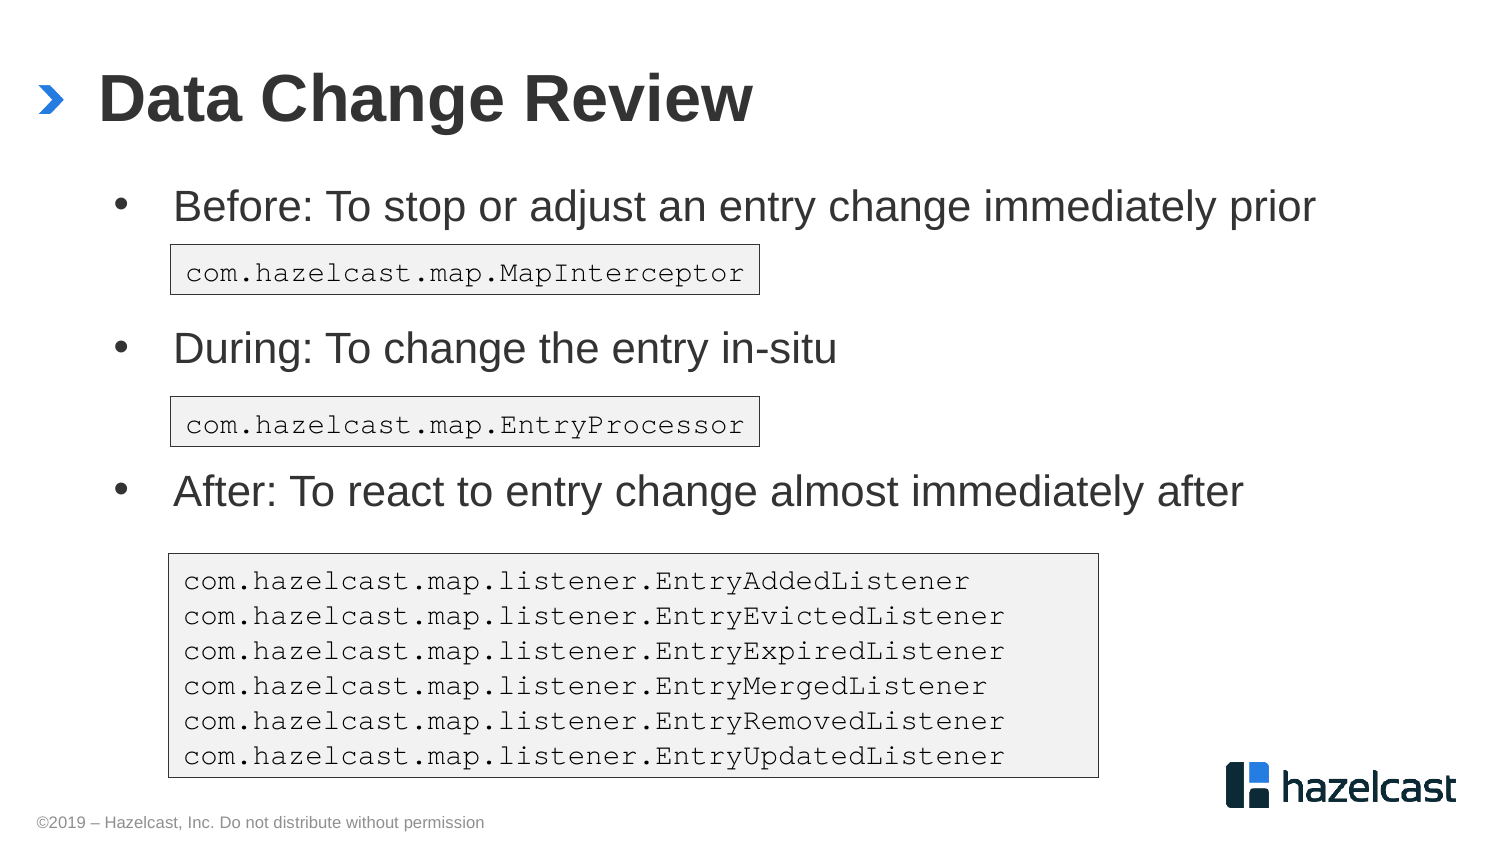

# Data Change Review
Before: To stop or adjust an entry change immediately prior

During: To change the entry in-situ

After: To react to entry change almost immediately after
com.hazelcast.map.MapInterceptor
com.hazelcast.map.EntryProcessor
com.hazelcast.map.listener.EntryAddedListener
com.hazelcast.map.listener.EntryEvictedListener
com.hazelcast.map.listener.EntryExpiredListener
com.hazelcast.map.listener.EntryMergedListener
com.hazelcast.map.listener.EntryRemovedListener
com.hazelcast.map.listener.EntryUpdatedListener
©2019 – Hazelcast, Inc. Do not distribute without permission